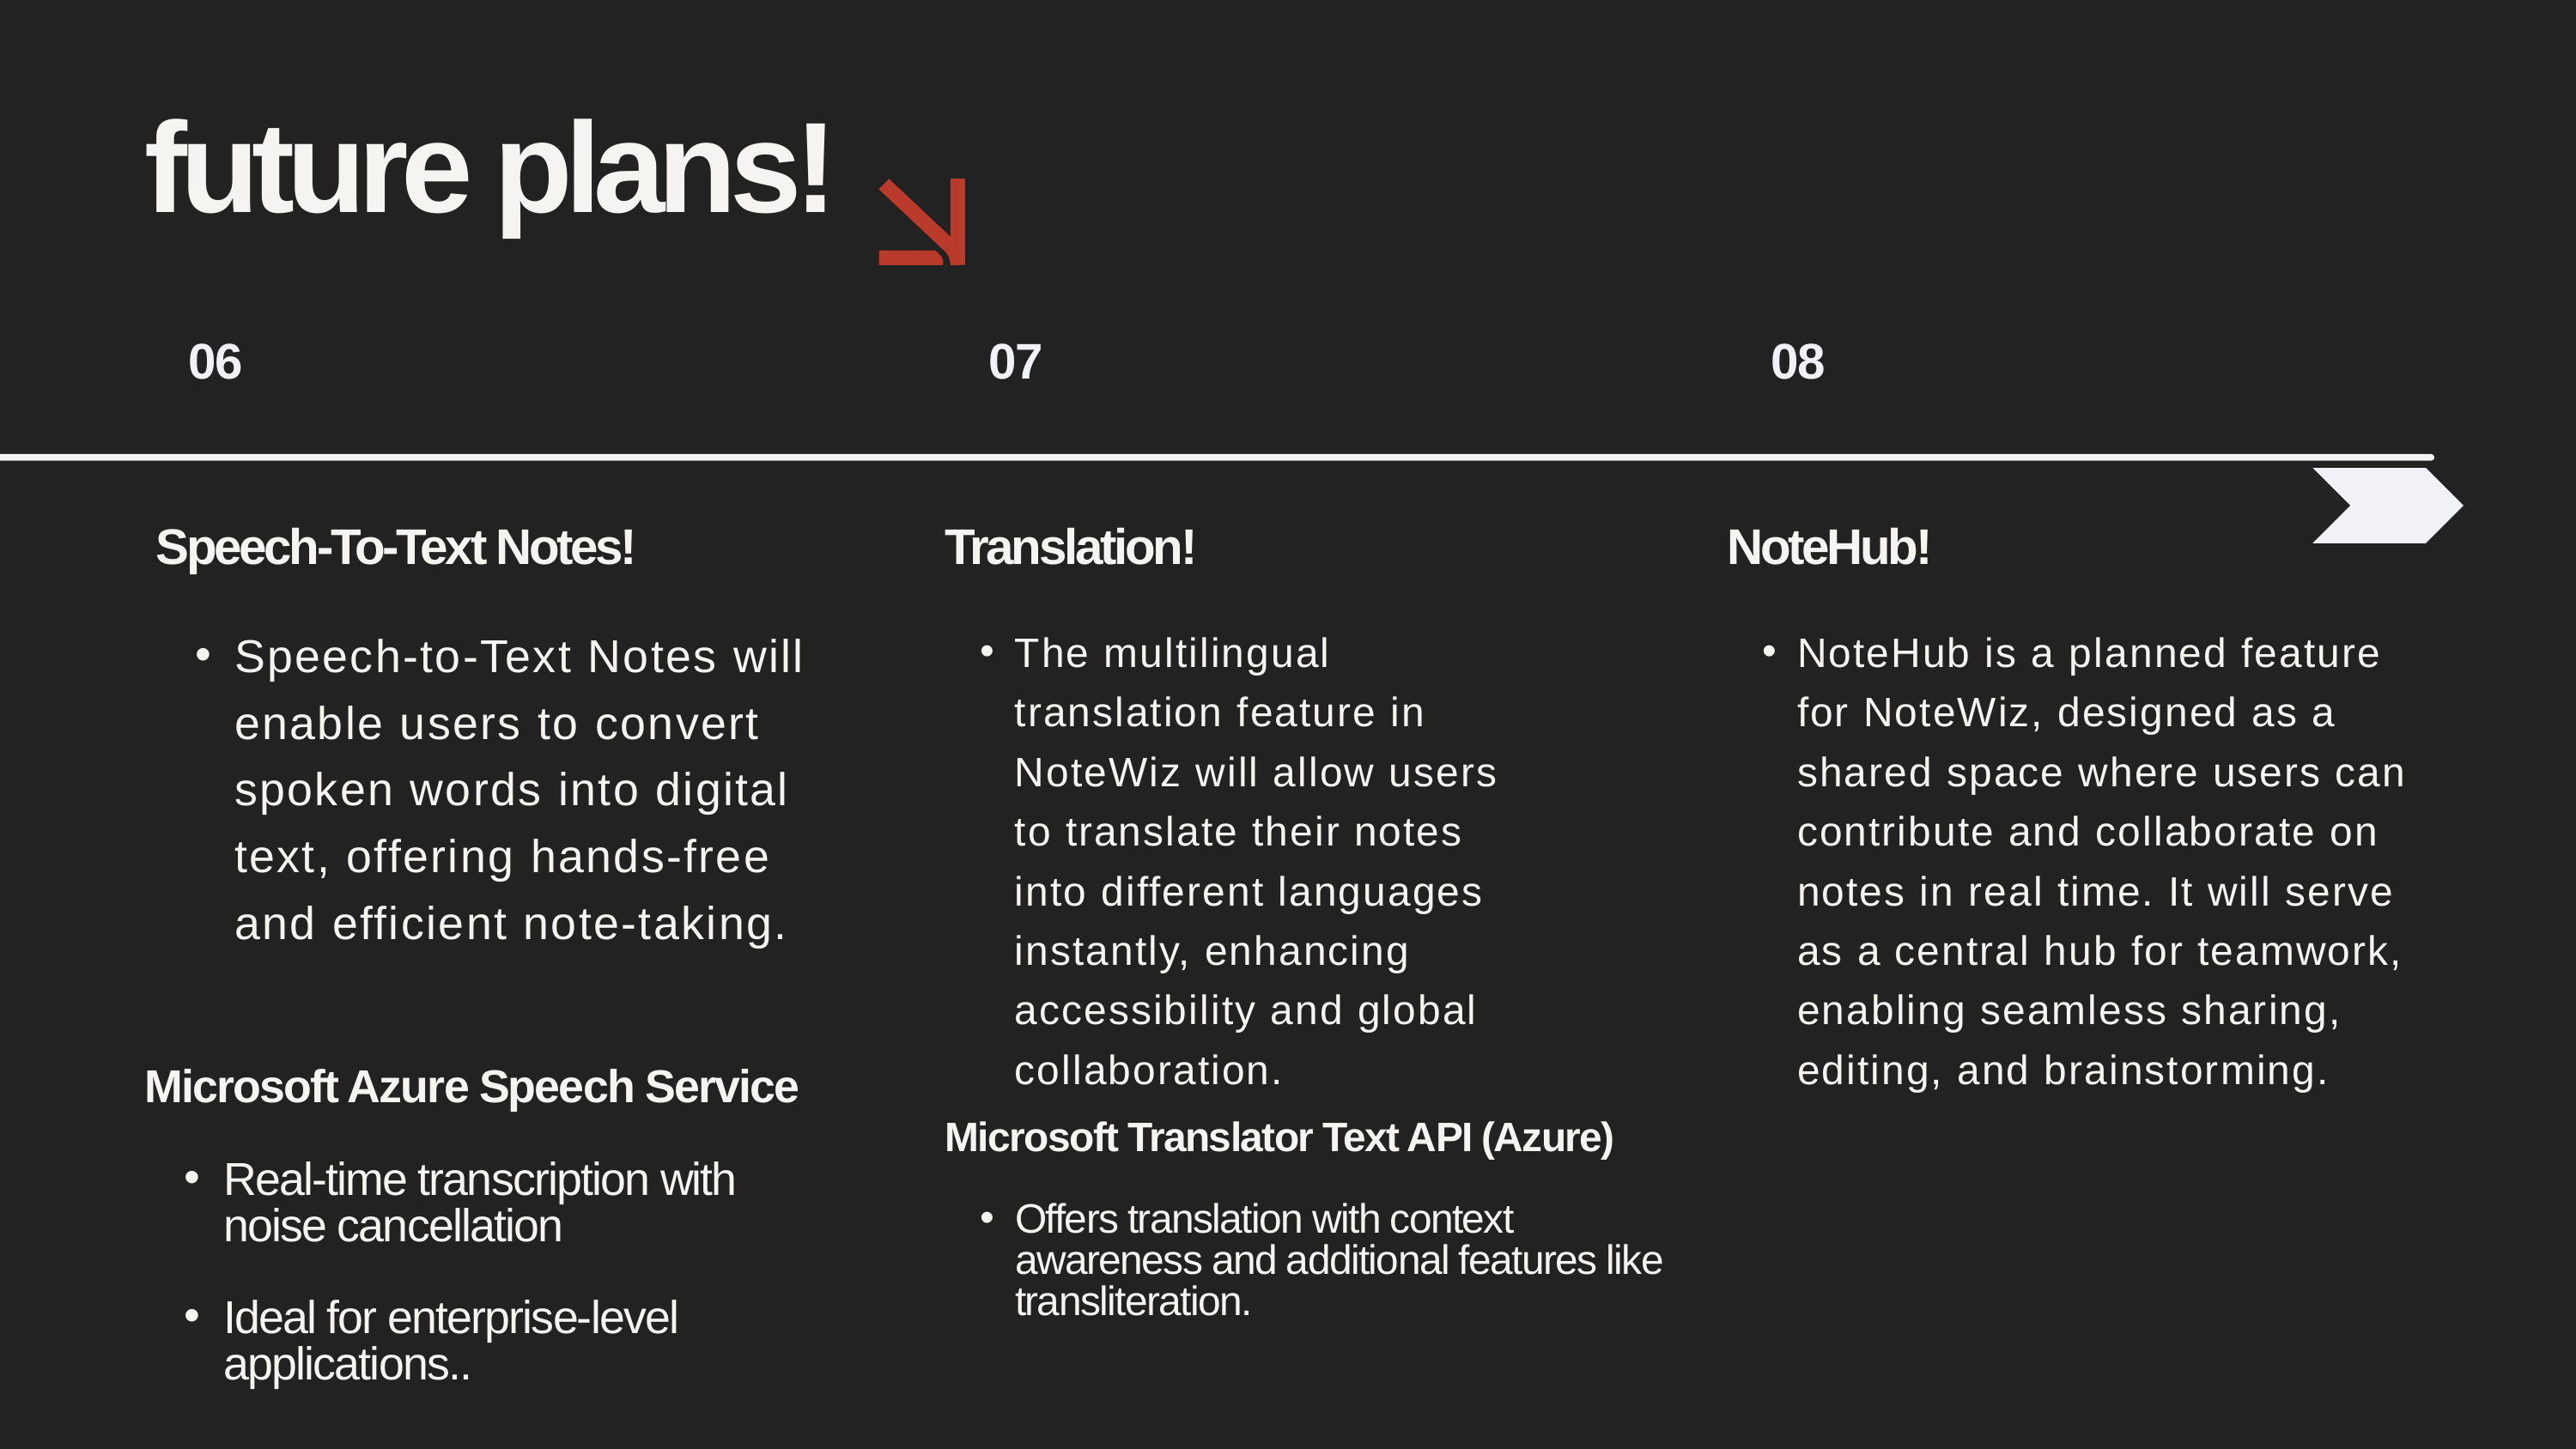

future plans!

06
07
08

Translation!
NoteHub!
Speech-To-Text Notes!
Speech-to-Text Notes will enable users to convert spoken words into digital text, offering hands-free and efficient note-taking.
The multilingual translation feature in NoteWiz will allow users to translate their notes into different languages instantly, enhancing accessibility and global collaboration.
NoteHub is a planned feature for NoteWiz, designed as a shared space where users can contribute and collaborate on notes in real time. It will serve as a central hub for teamwork, enabling seamless sharing, editing, and brainstorming.
Microsoft Azure Speech Service

Real-time transcription with noise cancellation

Ideal for enterprise-level applications..
Microsoft Translator Text API (Azure)

Offers translation with context awareness and additional features like transliteration.